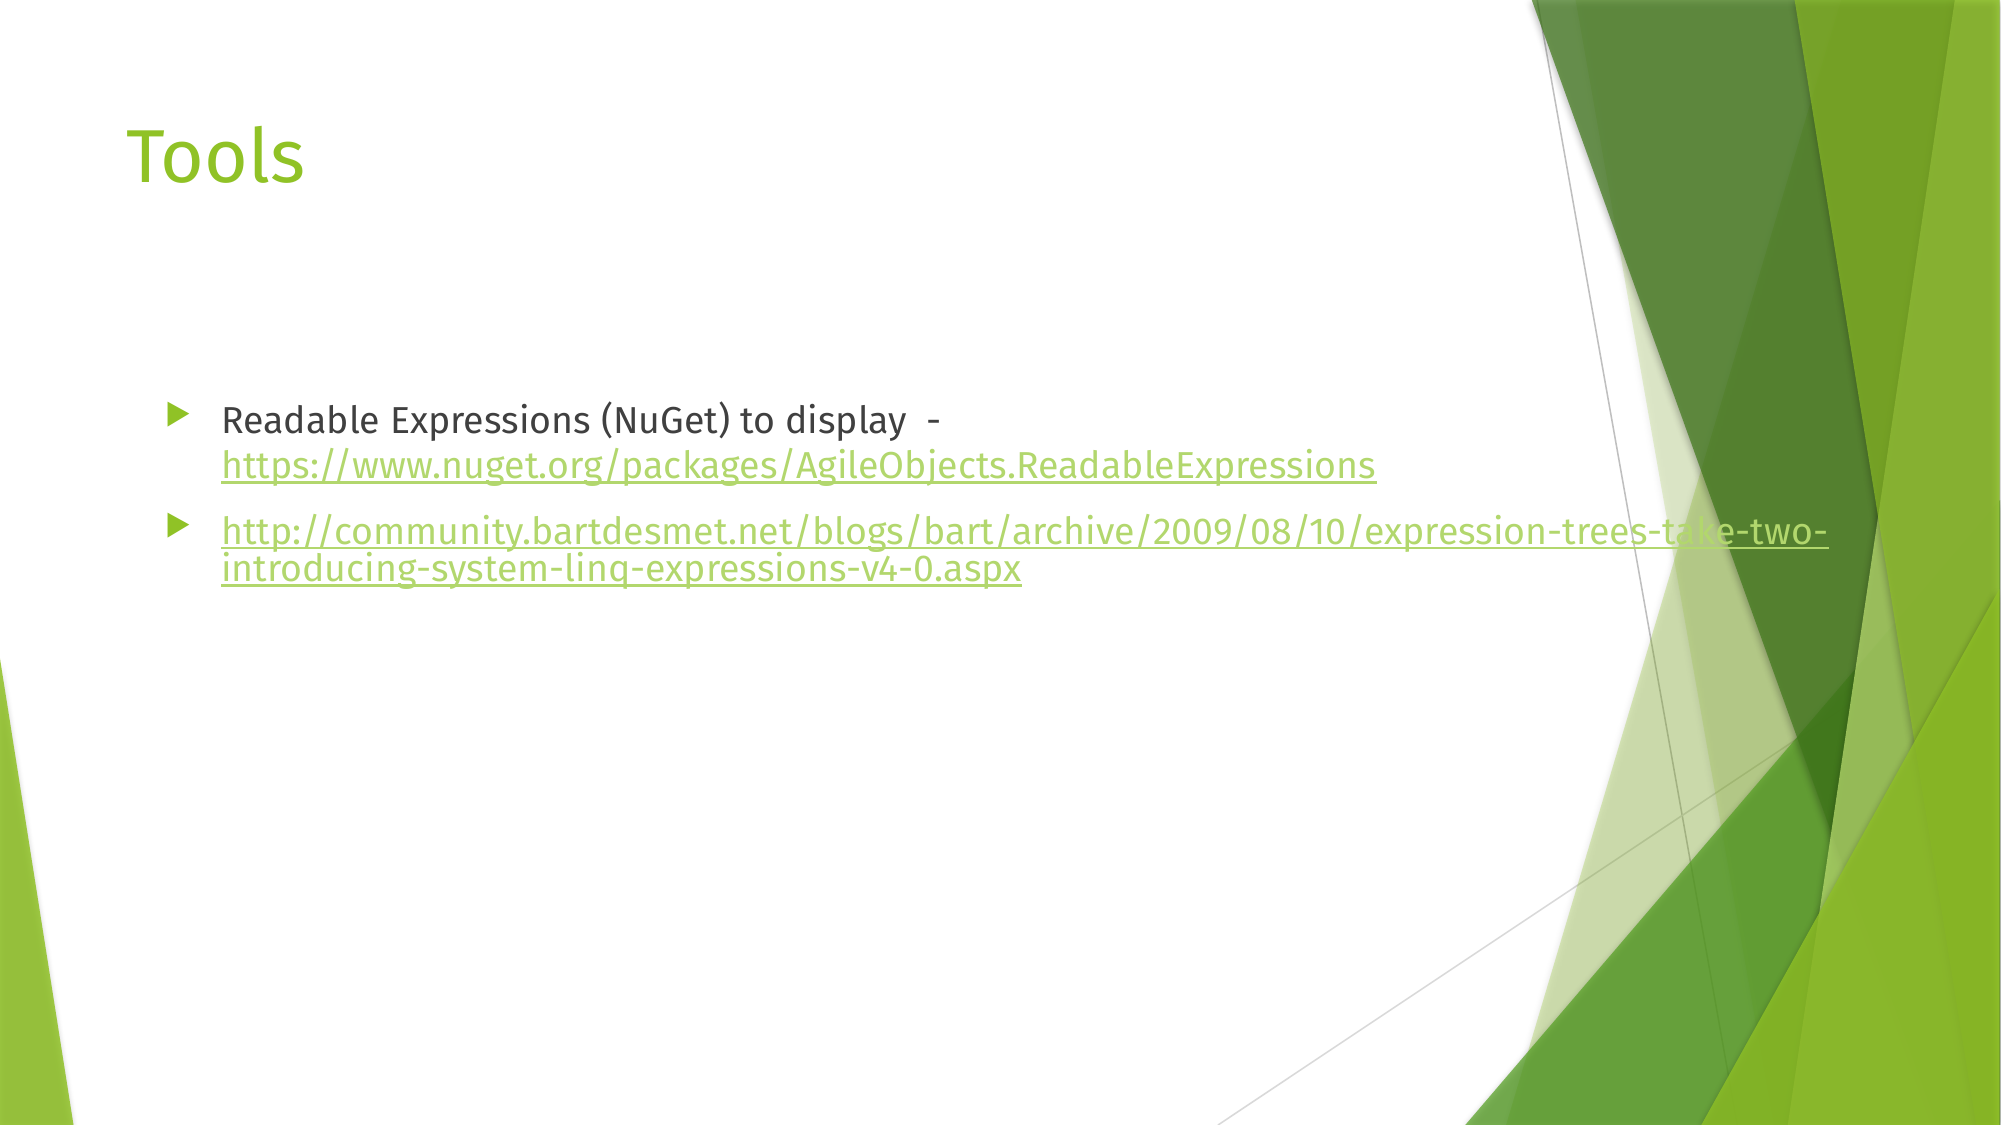

# Tools
Readable Expressions (NuGet) to display  - https://www.nuget.org/packages/AgileObjects.ReadableExpressions
http://community.bartdesmet.net/blogs/bart/archive/2009/08/10/expression-trees-take-two-introducing-system-linq-expressions-v4-0.aspx